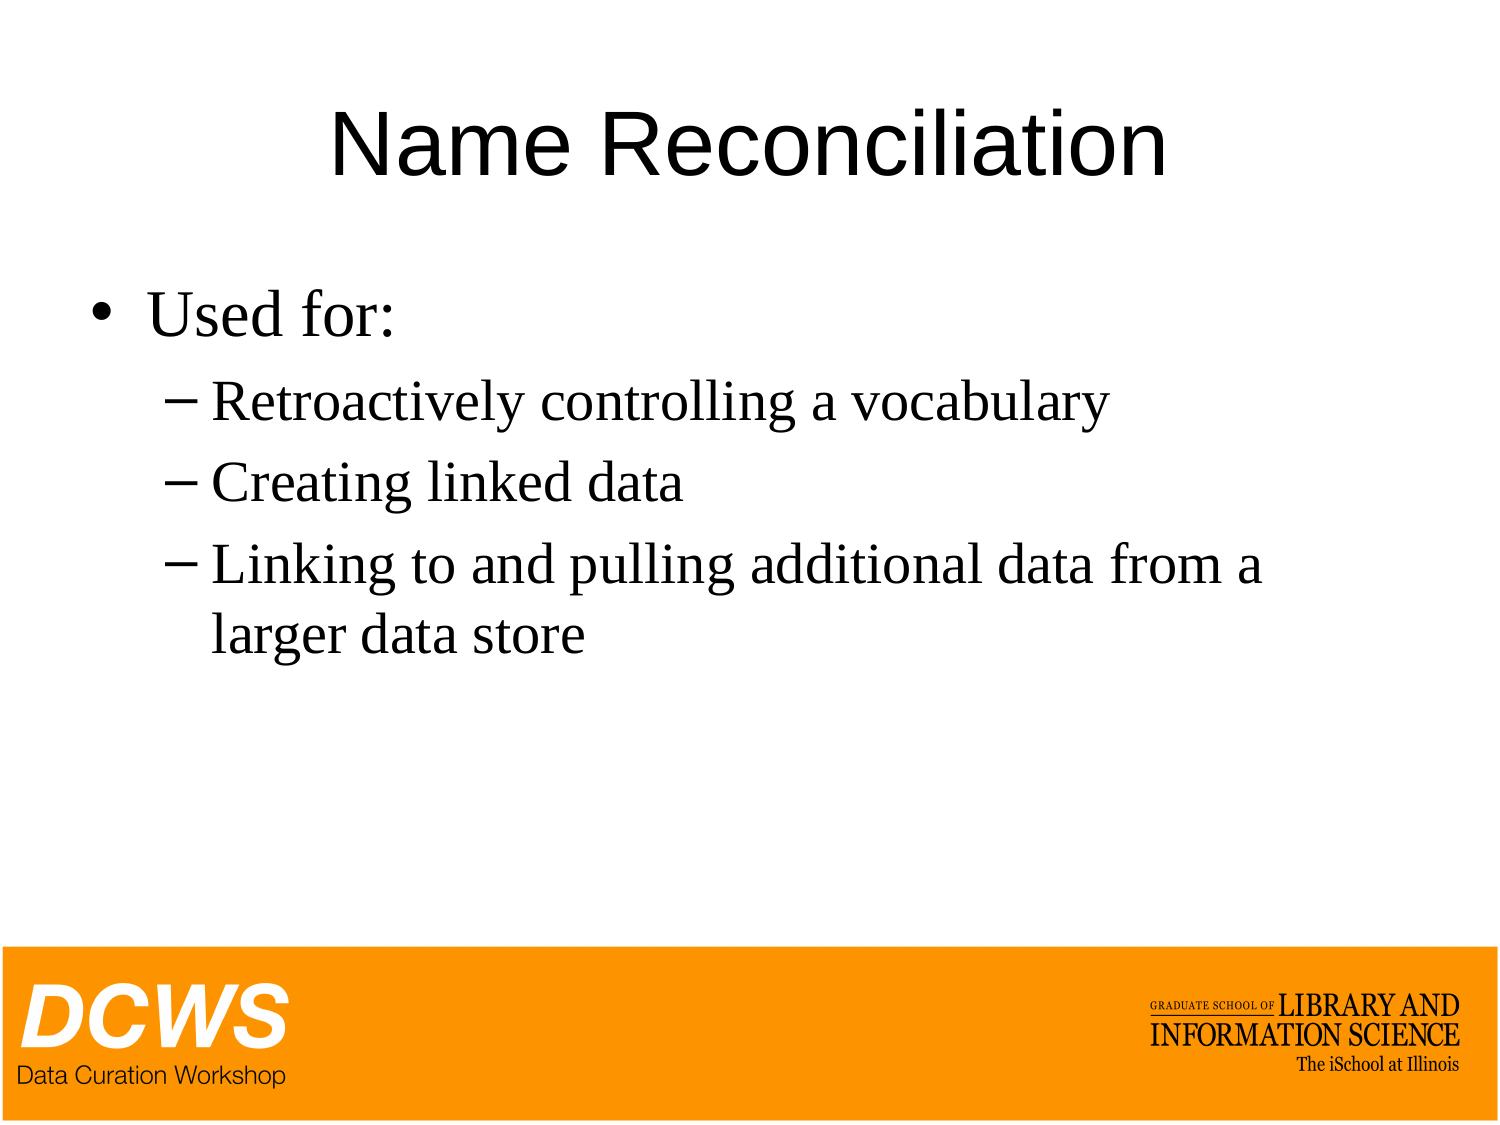

# Name Reconciliation
Used for:
Retroactively controlling a vocabulary
Creating linked data
Linking to and pulling additional data from a larger data store